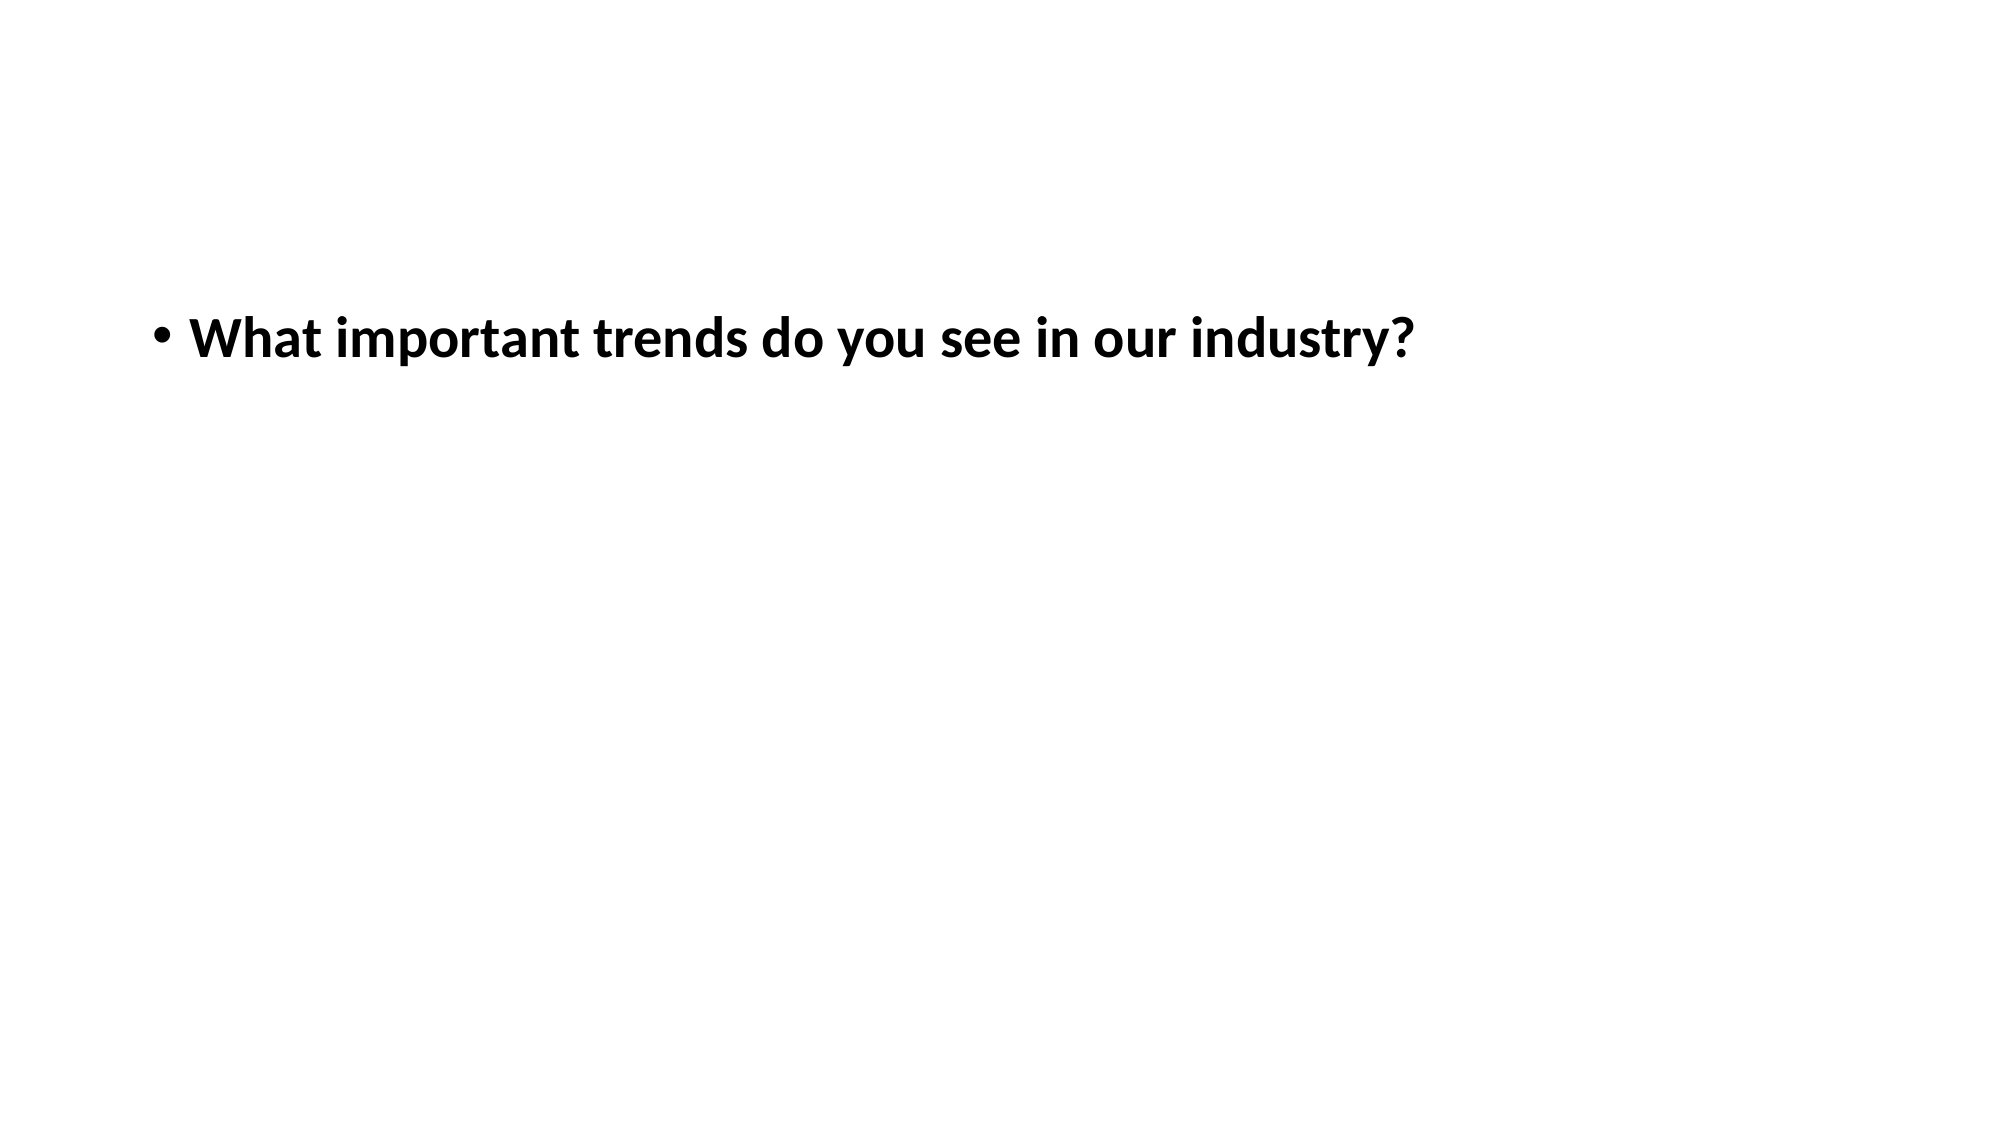

#
What important trends do you see in our industry?